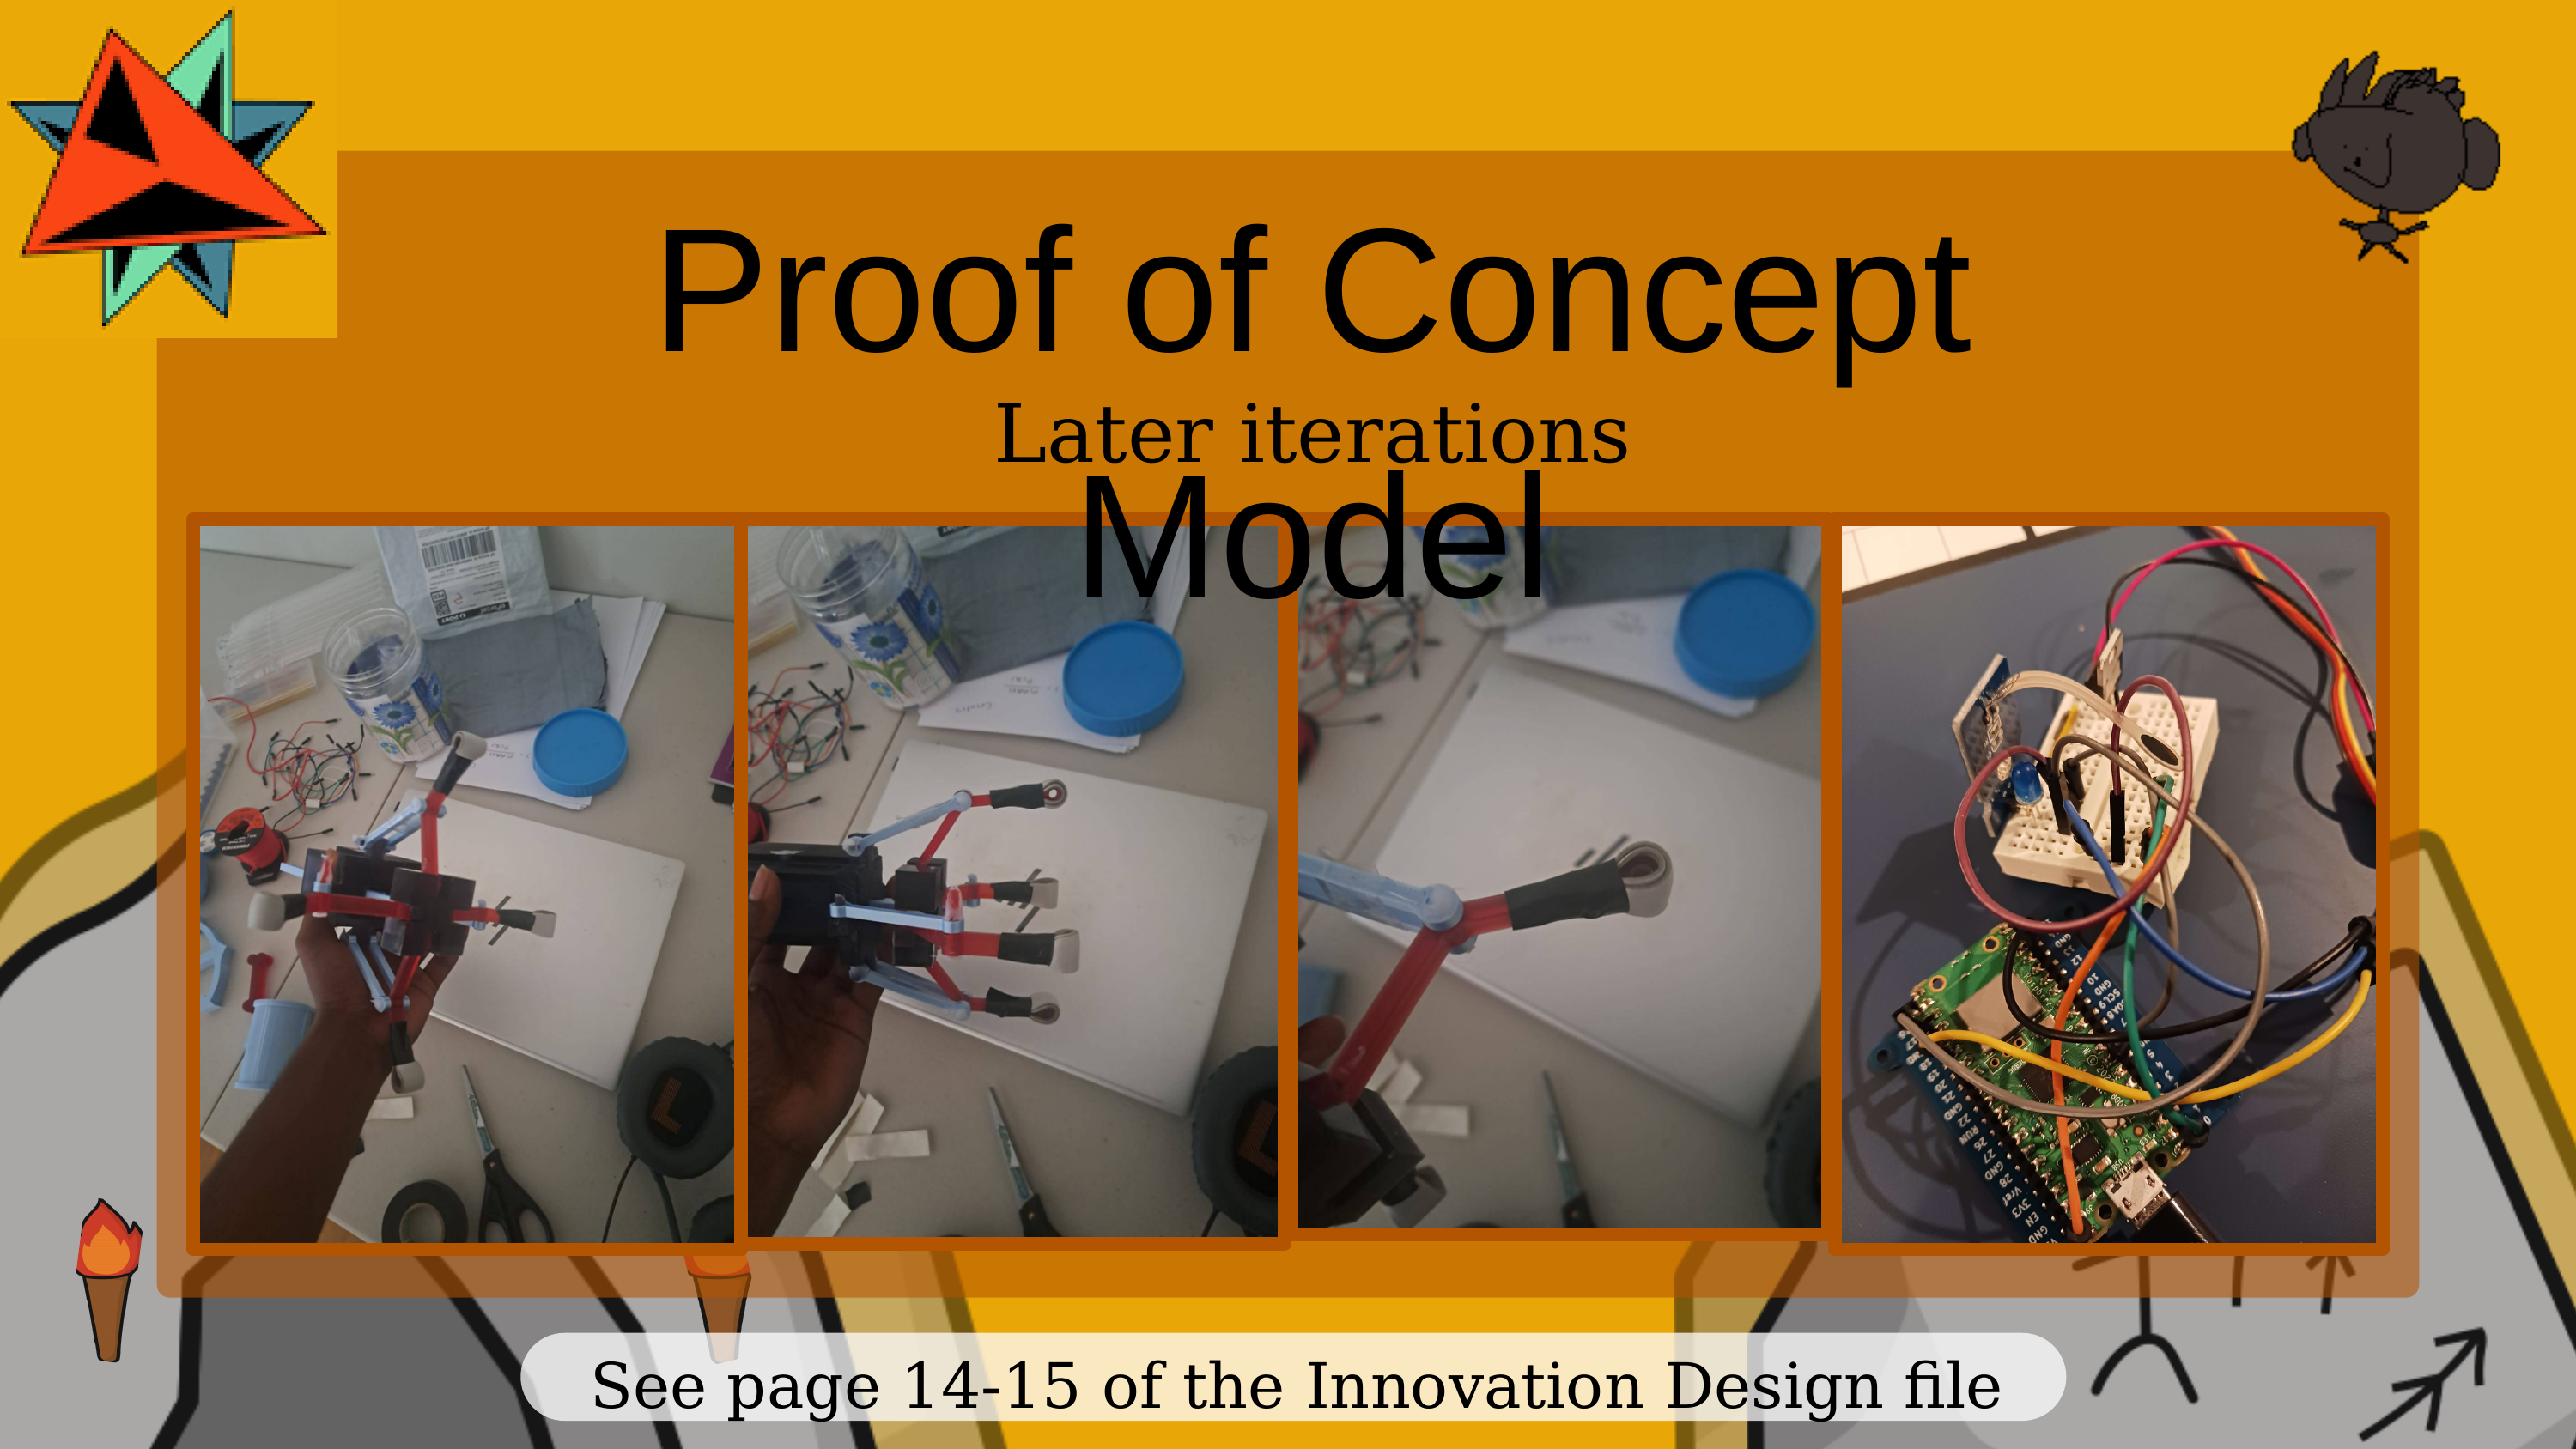

Proof of Concept Model

Later iterations

See page 14-15 of the Innovation Design file